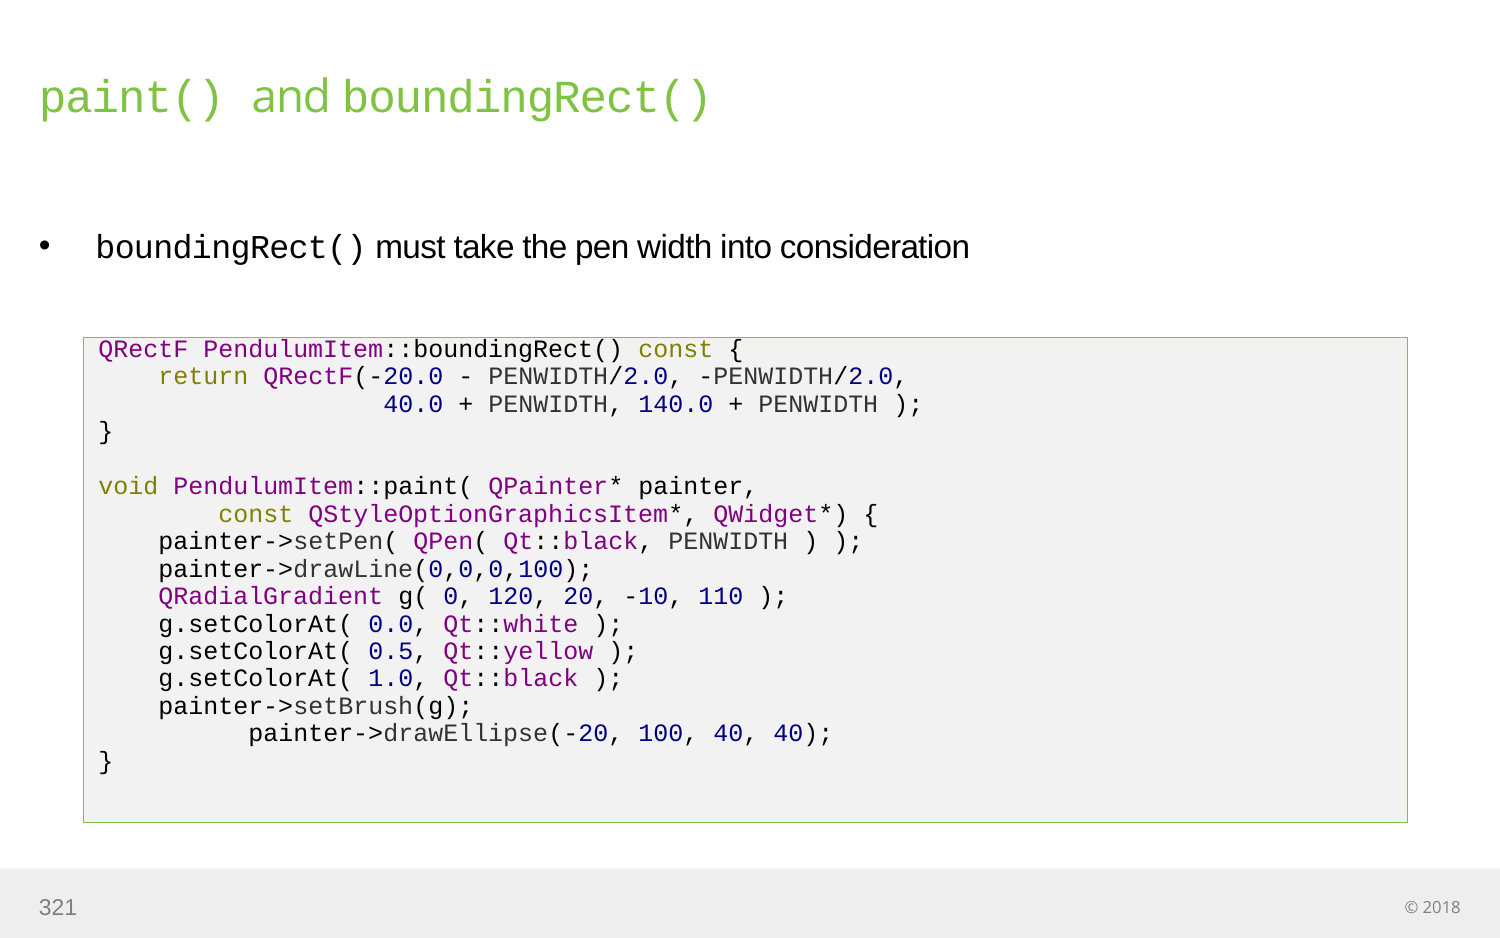

# paint() and boundingRect()
boundingRect() must take the pen width into consideration
QRectF PendulumItem::boundingRect() const {
    return QRectF(-20.0 - PENWIDTH/2.0, -PENWIDTH/2.0,
                   40.0 + PENWIDTH, 140.0 + PENWIDTH );
}

void PendulumItem::paint( QPainter* painter,
        const QStyleOptionGraphicsItem*, QWidget*) {
    painter->setPen( QPen( Qt::black, PENWIDTH ) );
    painter->drawLine(0,0,0,100);
    QRadialGradient g( 0, 120, 20, -10, 110 );
    g.setColorAt( 0.0, Qt::white );
    g.setColorAt( 0.5, Qt::yellow );
    g.setColorAt( 1.0, Qt::black );
    painter->setBrush(g);
	painter->drawEllipse(-20, 100, 40, 40);
}
321
© 2018